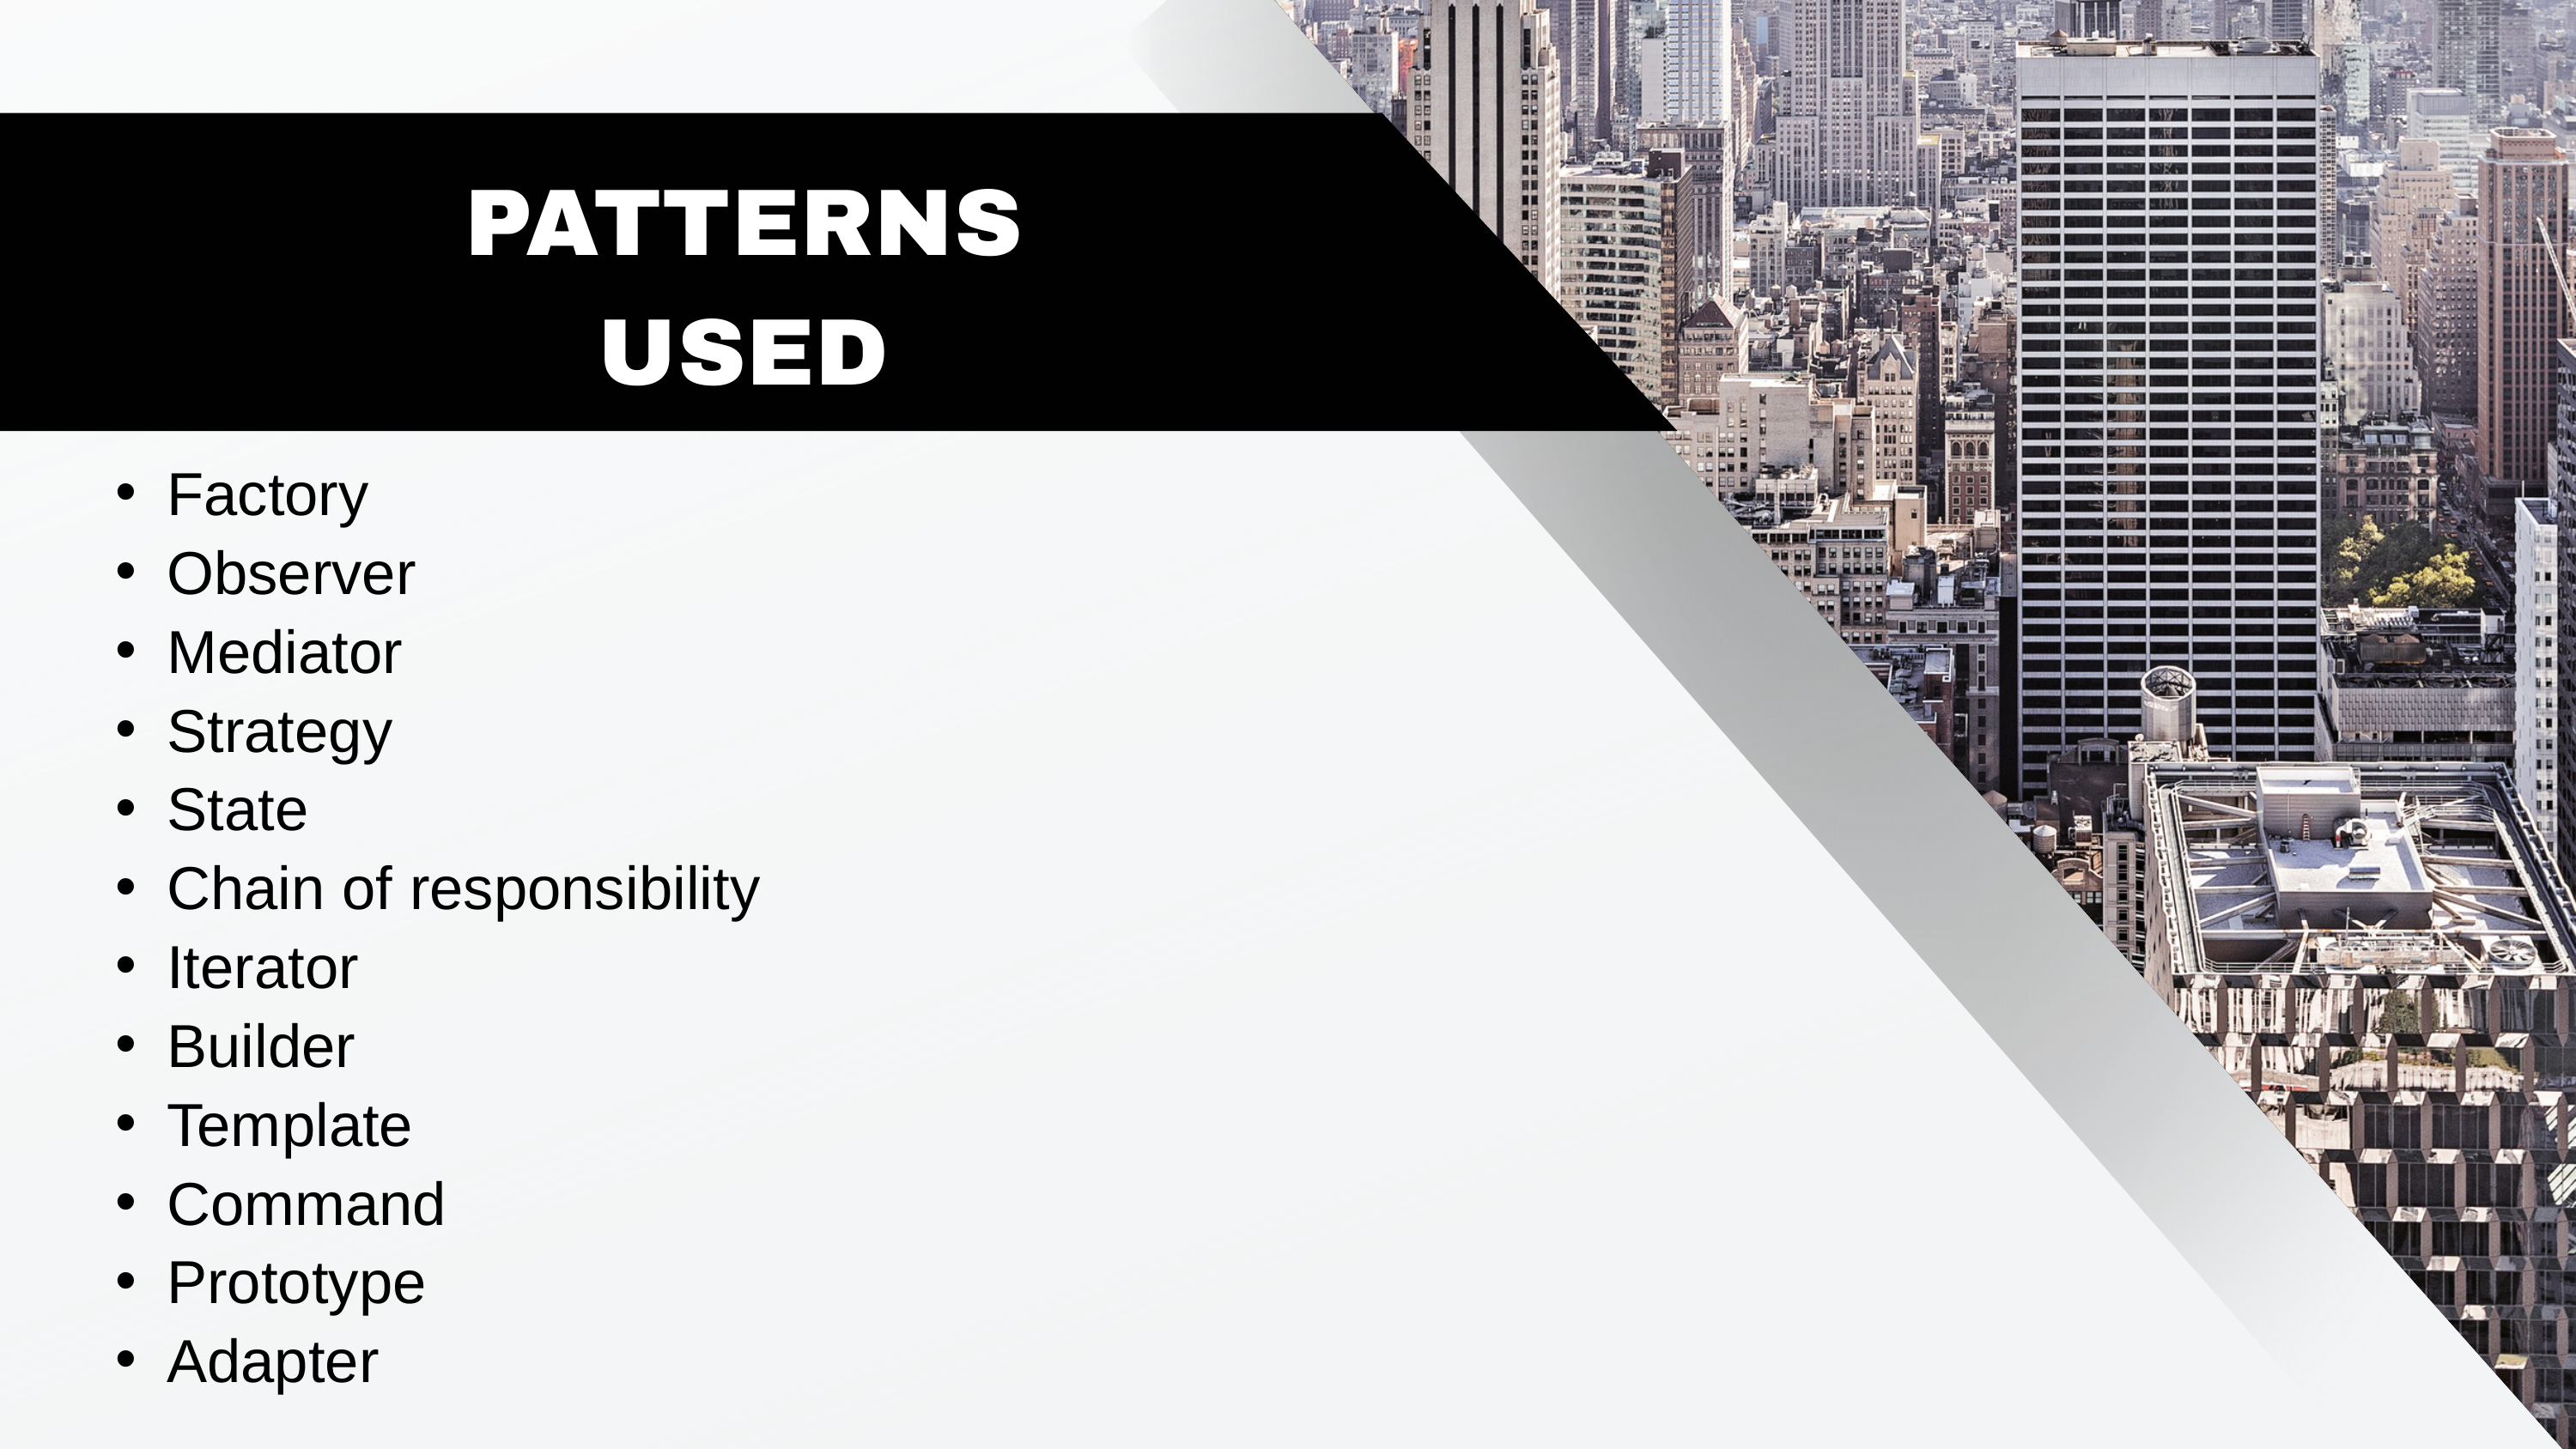

PATTERNS
USED
Factory
Observer
Mediator
Strategy
State
Chain of responsibility
Iterator
Builder
Template
Command
Prototype
Adapter